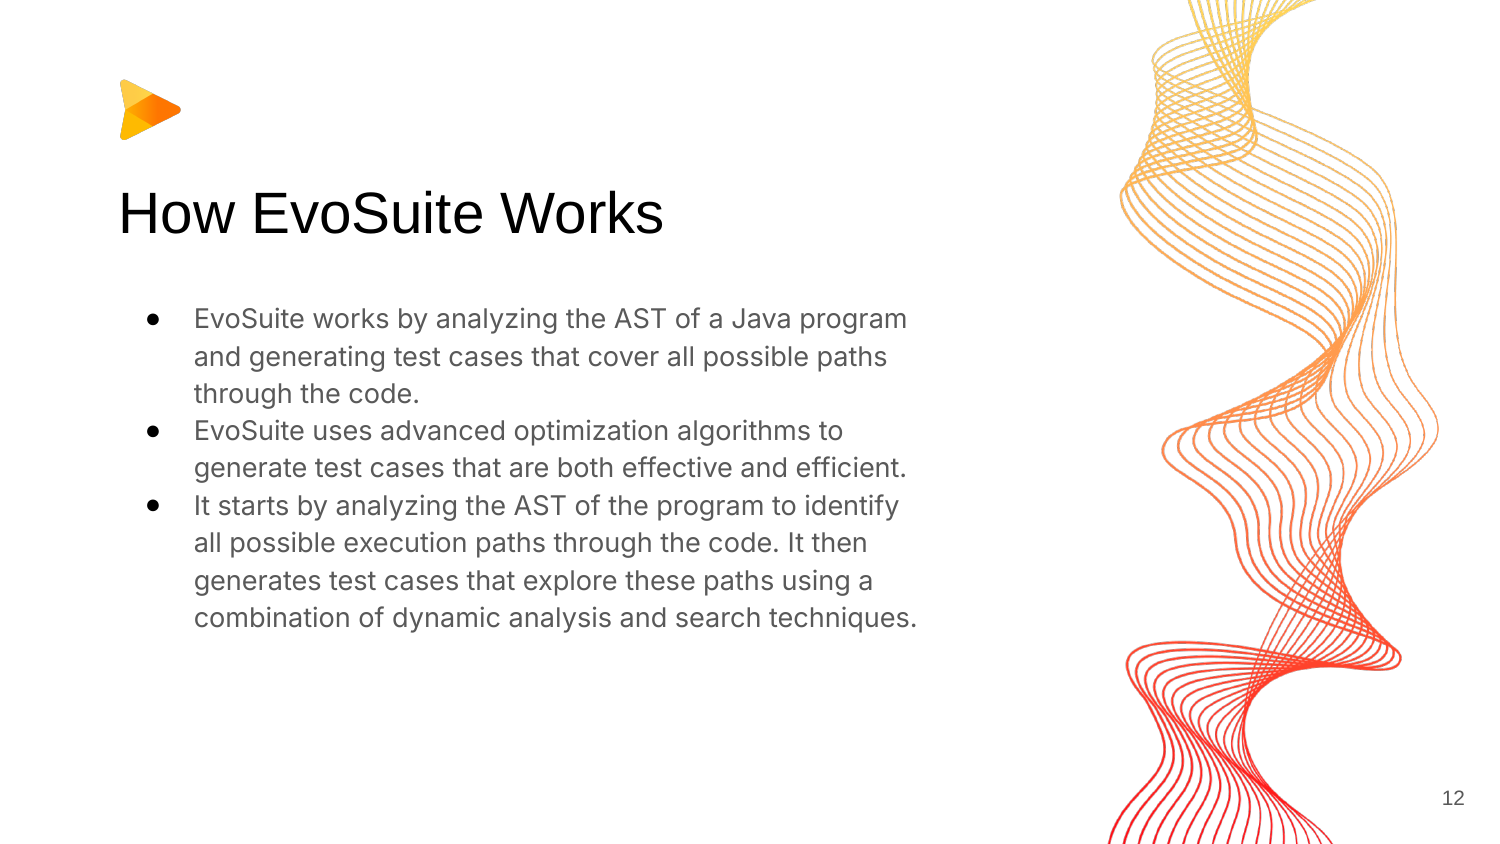

# How EvoSuite Works
EvoSuite works by analyzing the AST of a Java program and generating test cases that cover all possible paths through the code.
EvoSuite uses advanced optimization algorithms to generate test cases that are both effective and efficient.
It starts by analyzing the AST of the program to identify all possible execution paths through the code. It then generates test cases that explore these paths using a combination of dynamic analysis and search techniques.

12